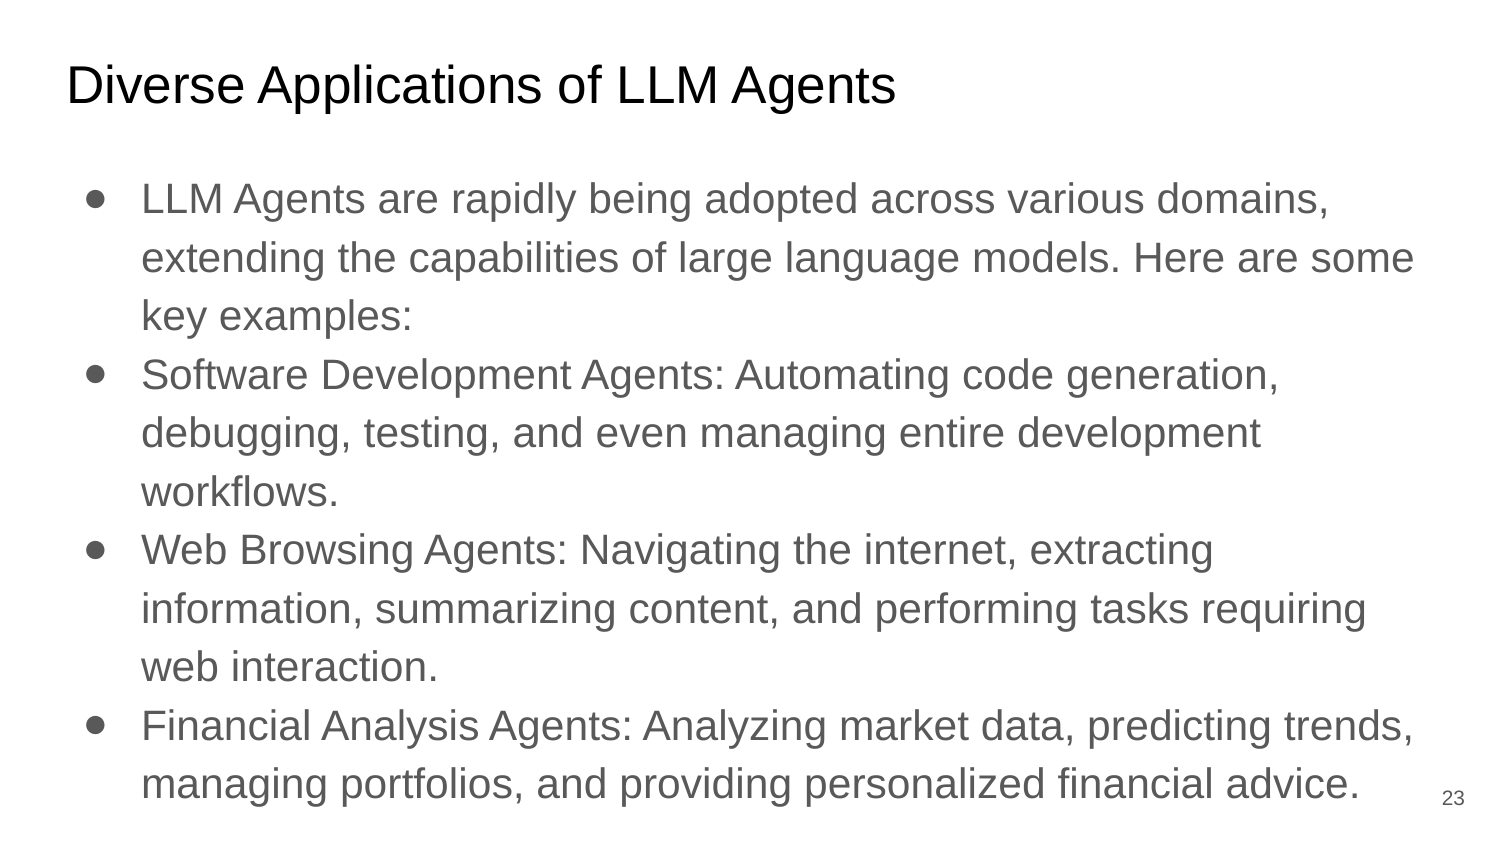

# Diverse Applications of LLM Agents
LLM Agents are rapidly being adopted across various domains, extending the capabilities of large language models. Here are some key examples:
Software Development Agents: Automating code generation, debugging, testing, and even managing entire development workflows.
Web Browsing Agents: Navigating the internet, extracting information, summarizing content, and performing tasks requiring web interaction.
Financial Analysis Agents: Analyzing market data, predicting trends, managing portfolios, and providing personalized financial advice.
23